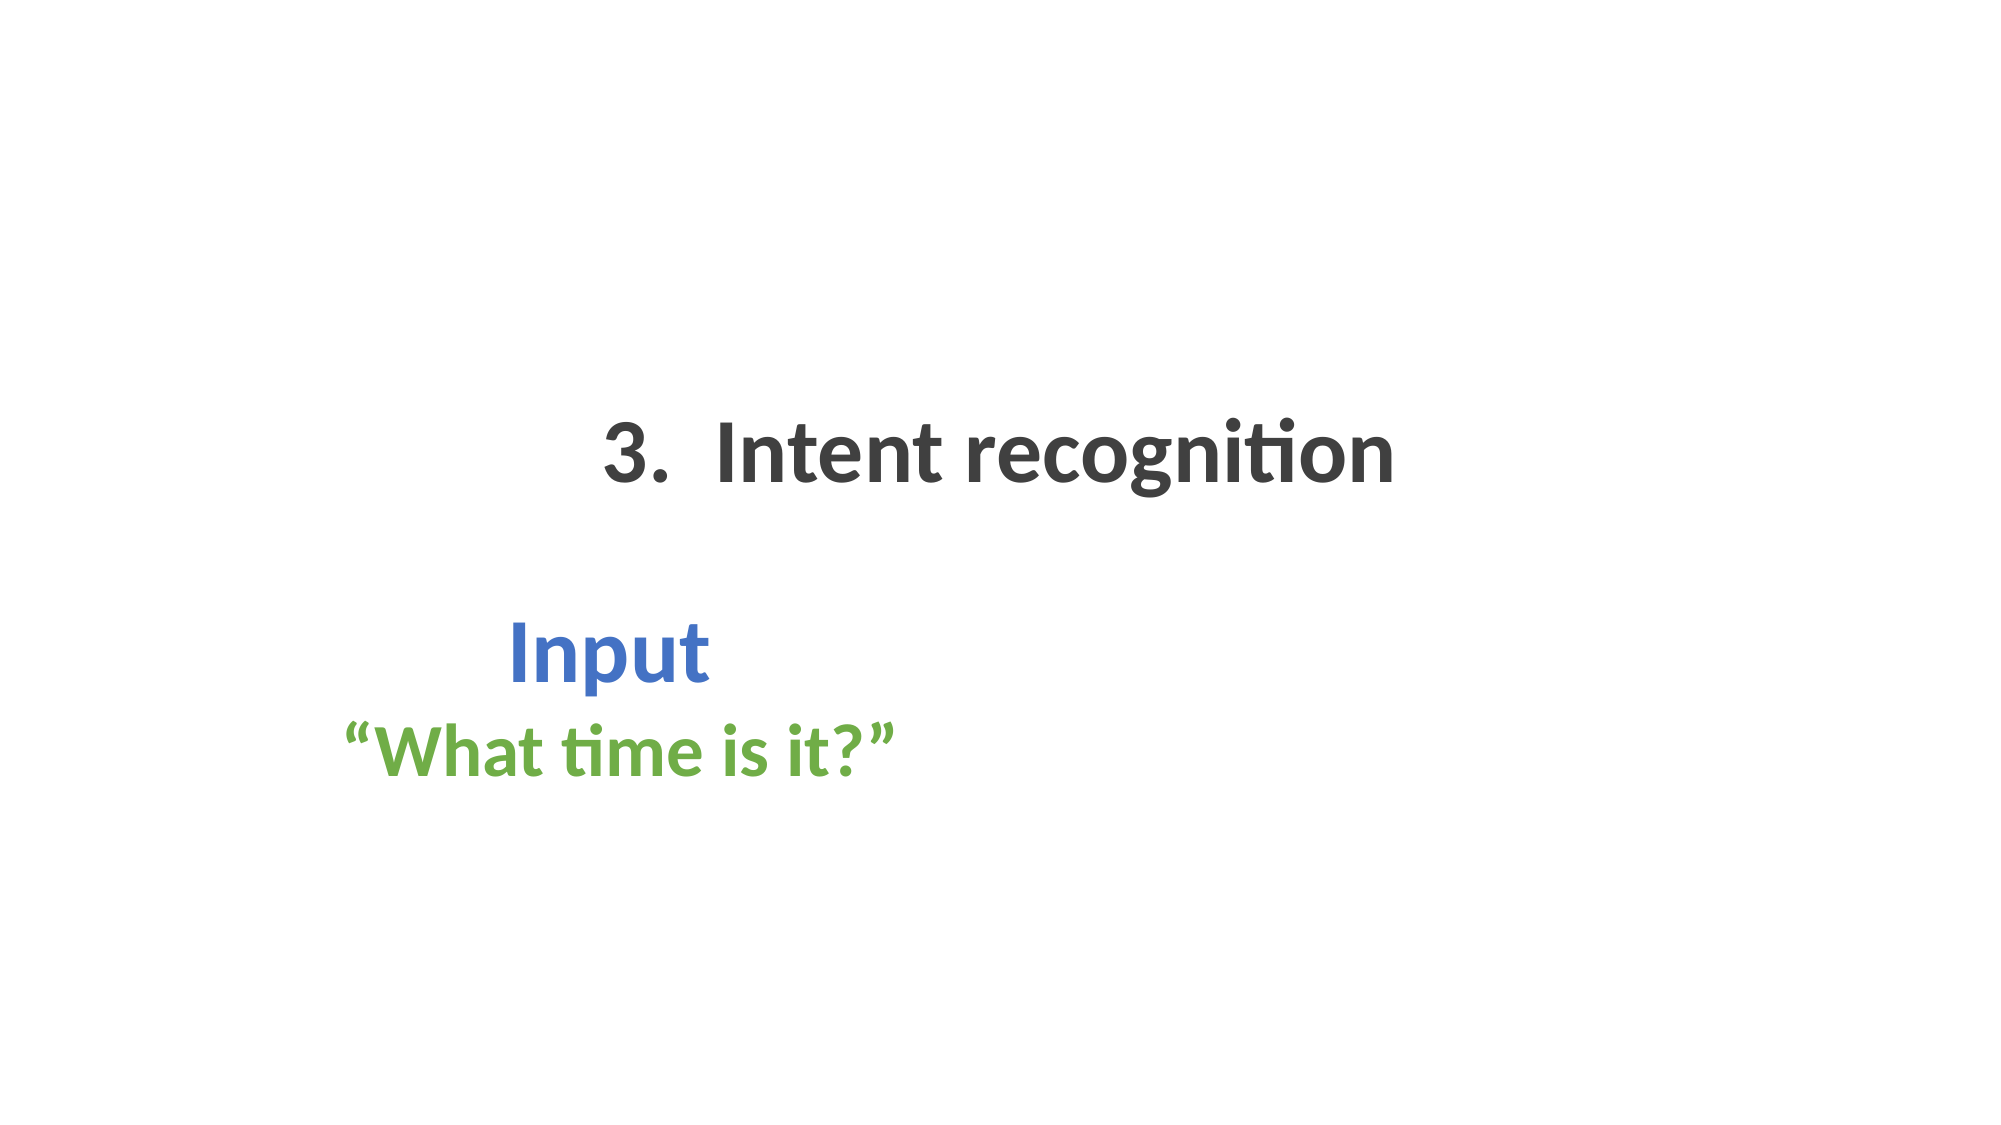

3.  Intent recognition
        Input
“What time is it?”